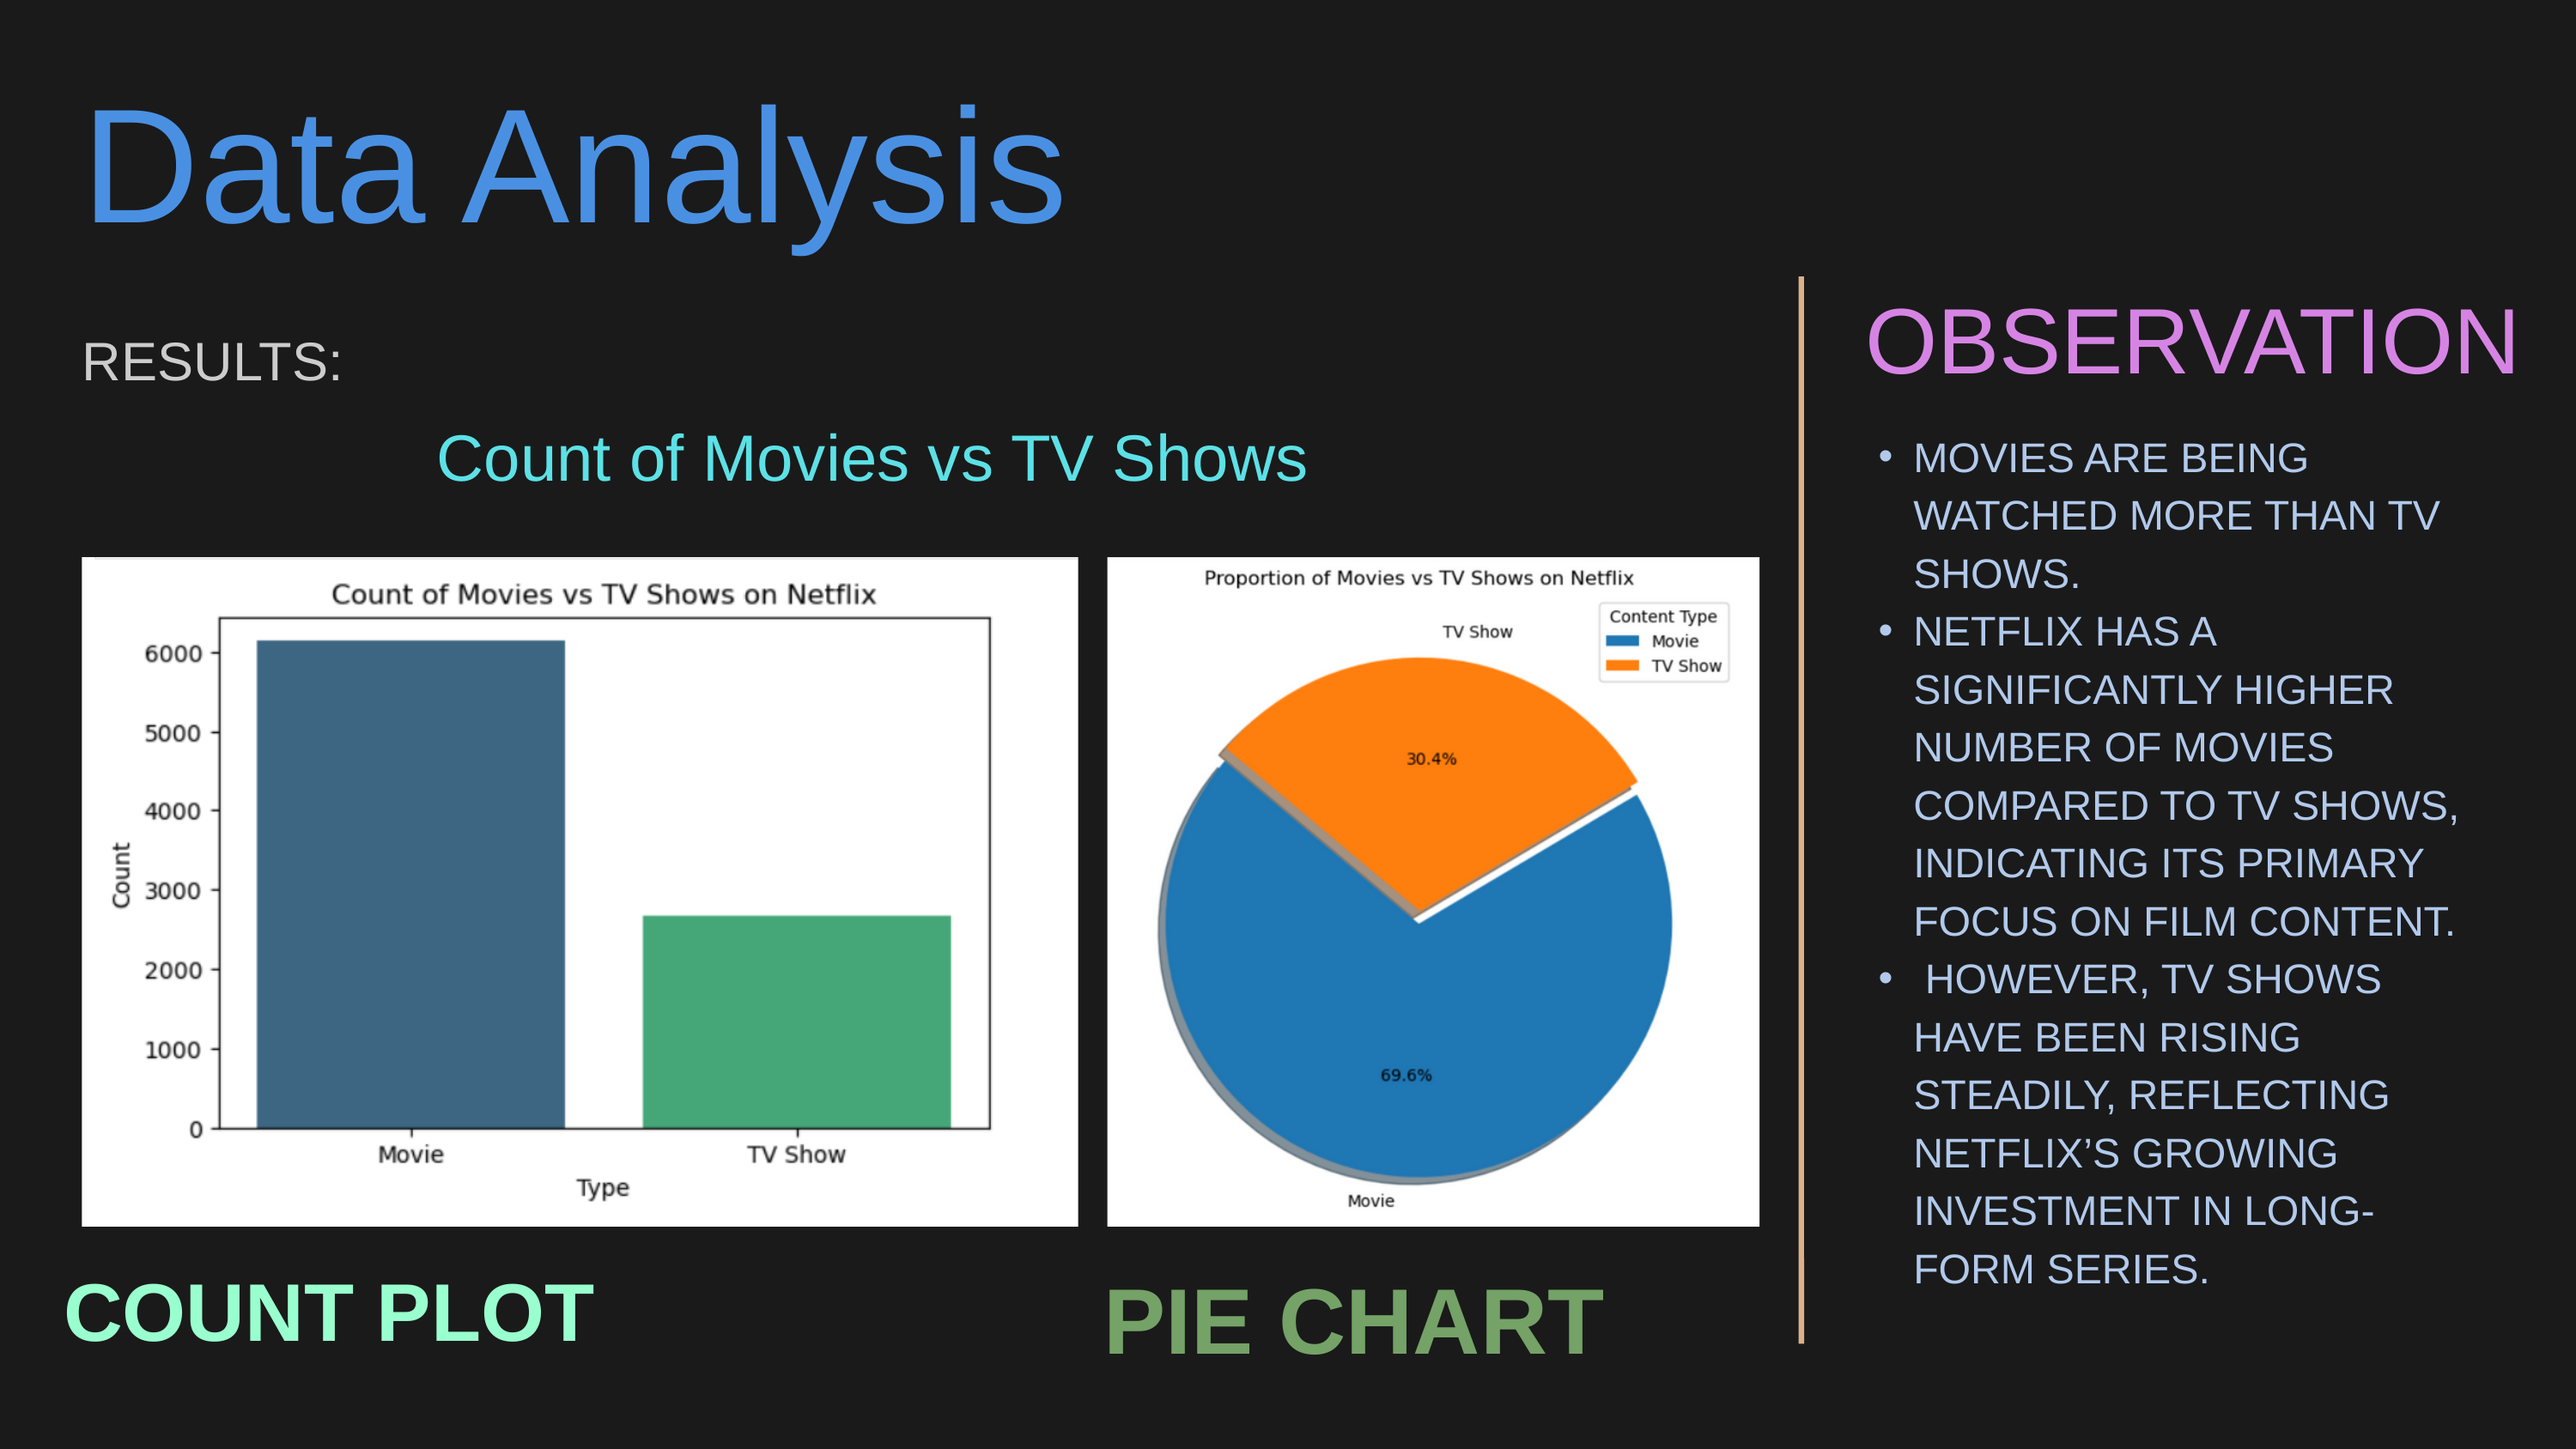

Data Analysis
RESULTS:
OBSERVATION

Count of Movies vs TV Shows
MOVIES ARE BEING WATCHED MORE THAN TV SHOWS.
NETFLIX HAS A SIGNIFICANTLY HIGHER NUMBER OF MOVIES COMPARED TO TV SHOWS, INDICATING ITS PRIMARY FOCUS ON FILM CONTENT.
 HOWEVER, TV SHOWS HAVE BEEN RISING STEADILY, REFLECTING NETFLIX’S GROWING INVESTMENT IN LONG-FORM SERIES.

PIE CHART
COUNT PLOT